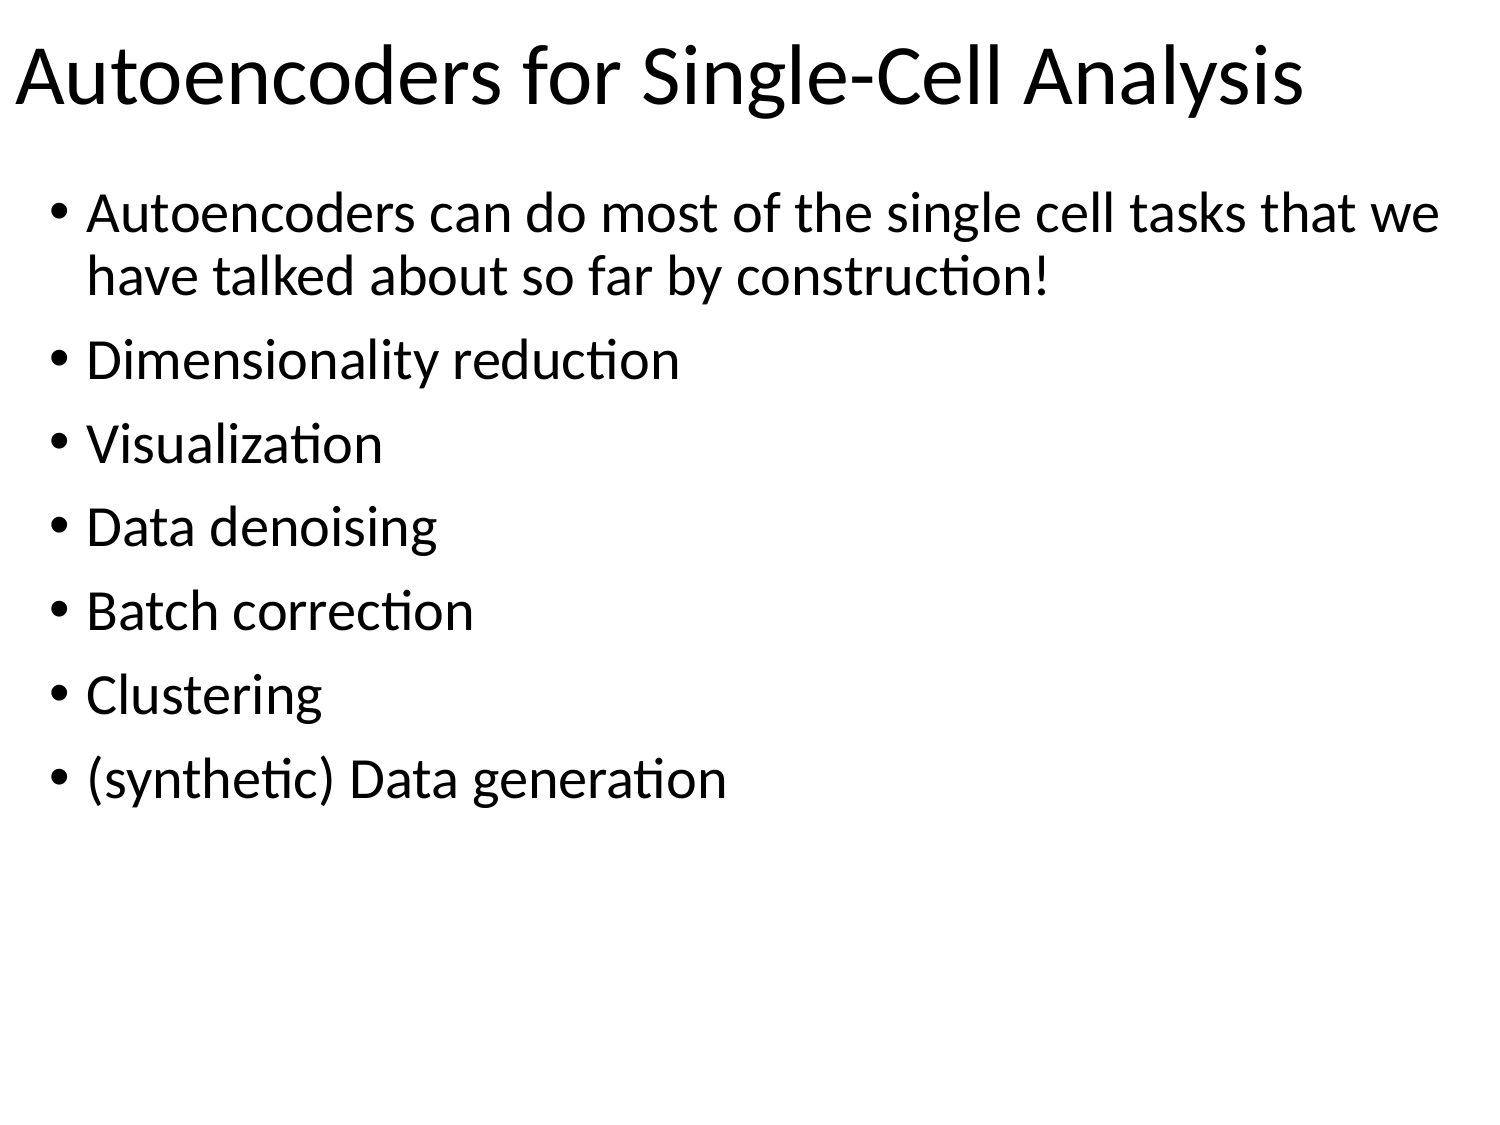

# Autoencoders for Single-Cell Analysis
Autoencoders can do most of the single cell tasks that we have talked about so far by construction!
Dimensionality reduction
Visualization
Data denoising
Batch correction
Clustering
(synthetic) Data generation